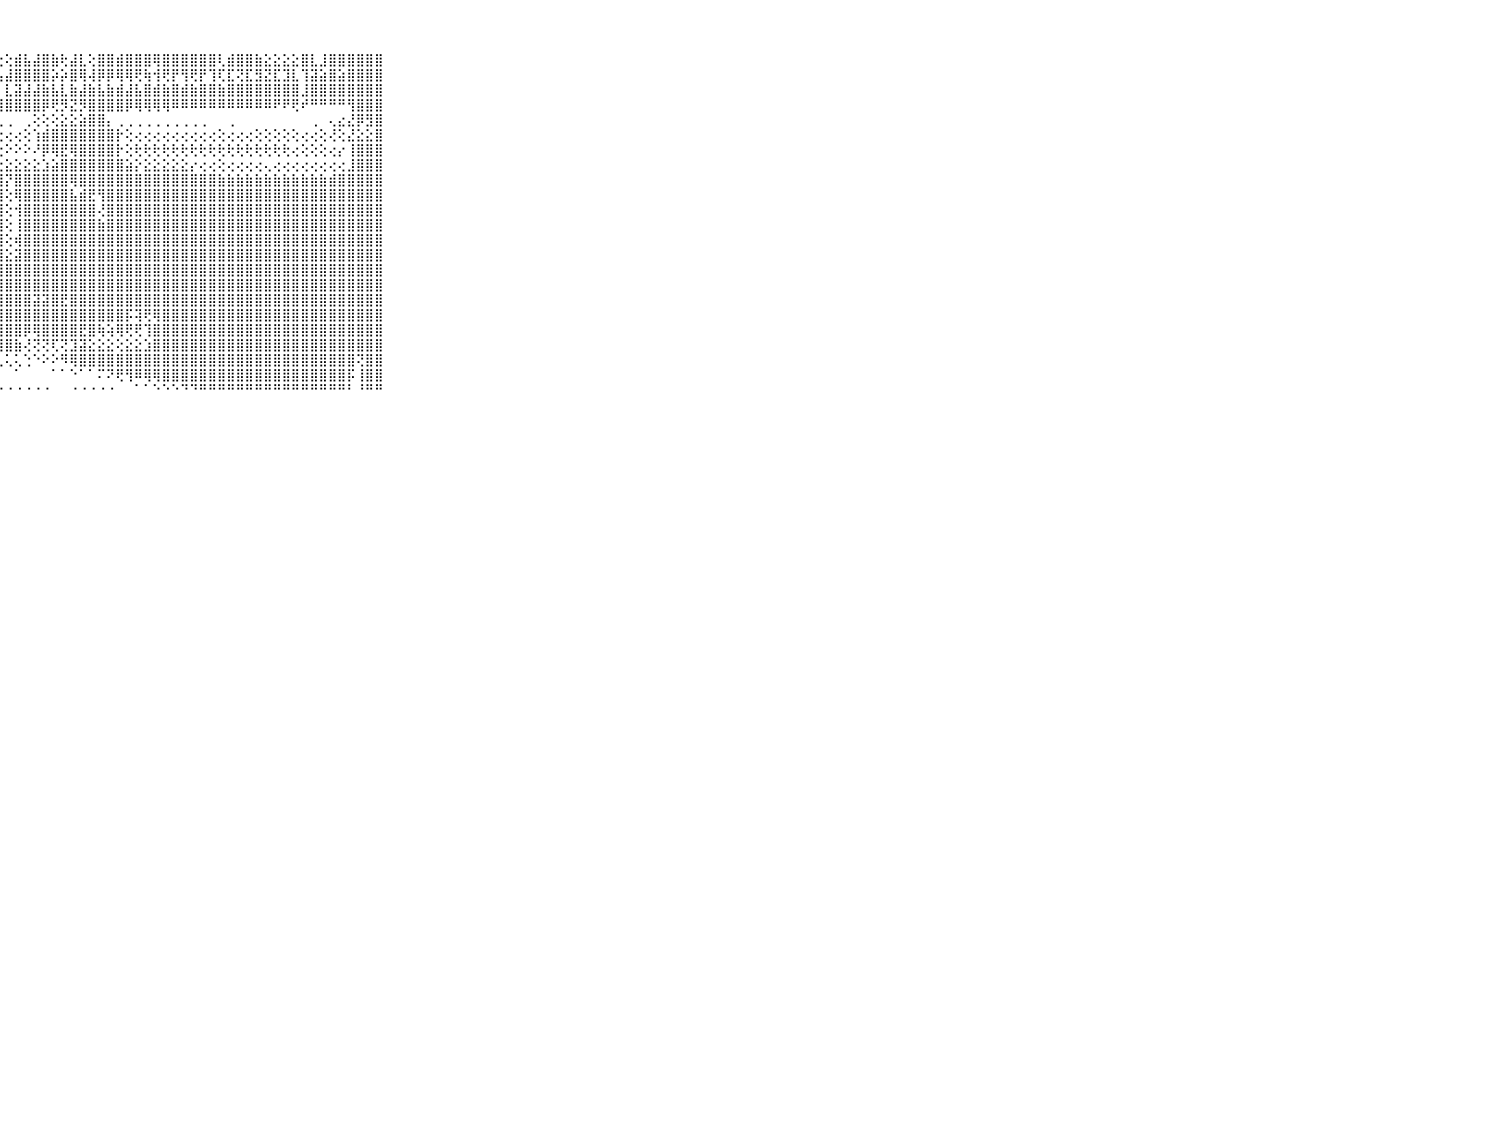

⠀⠀⠀⠀⠀⠀⠀⠀⠀⠀⠀⢕⣝⣟⣟⣟⢟⢏⢝⢕⢕⢹⣿⡏⡇⢕⣿⢕⢕⣾⣧⣼⣿⣷⢗⣼⣇⢕⣿⣿⣾⣿⣿⣿⢿⣿⣿⣿⣿⣿⣿⢇⣾⣿⣿⣷⣕⣕⣕⣕⣿⣇⣸⣿⣿⣿⣿⣿⣿⠀⠀⠀⠀⠀⠀⠀⠀⠀⠀⠀⠀
⠀⠀⠀⠀⠀⠀⠀⠀⠀⠀⠀⢕⢜⢟⢟⢕⢕⢕⢗⢕⢕⣿⣿⣽⣷⣱⣿⣧⣼⣿⣿⣿⣿⡵⡵⣿⢿⢼⡿⡿⢿⢿⢟⢷⢺⢟⡟⢻⢟⡟⢹⢏⣏⢝⣏⣻⣝⣏⣹⣇⢹⣽⣵⣿⣵⣿⣿⣿⣿⠀⠀⠀⠀⠀⠀⠀⠀⠀⠀⠀⠀
⠀⠀⠀⠀⠀⠀⠀⠀⠀⠀⠀⡇⢕⢕⢕⢜⢝⣿⣿⣿⣹⣹⣹⣽⣼⣽⣿⡇⣇⣽⣼⣼⣷⣧⣇⣷⣼⣷⣧⣷⣾⣼⣧⣿⣾⣷⣿⣾⣷⣿⣿⣷⣿⣿⣿⣿⣿⣿⣿⣿⣸⣿⣿⣿⣿⣿⣿⣿⣿⠀⠀⠀⠀⠀⠀⠀⠀⠀⠀⠀⠀
⠀⠀⠀⠀⠀⠀⠀⠀⠀⠀⠀⣿⡇⢕⢕⢕⣾⣿⣿⣿⣿⣿⣿⣿⣿⣿⣿⣿⣿⣿⣿⣿⡿⢟⡻⣝⡻⣿⣿⣿⣿⡿⢿⢿⢿⢿⠿⠿⠿⠿⠿⠿⠿⠿⠿⠿⠿⠟⠟⢟⠞⠛⠛⠛⠛⢻⣿⣿⣿⠀⠀⠀⠀⠀⠀⠀⠀⠀⠀⠀⠀
⠀⠀⠀⠀⠀⠀⠀⠀⠀⠀⠀⢍⢍⢍⢉⢉⢉⢉⢉⢁⢈⢁⢁⠁⢁⢁⢁⢀⢀⠀⢀⢕⢕⢕⣕⣕⣵⣿⣿⡄⢀⢀⢀⢀⢀⢀⢀⢀⢀⢀⠀⠀⢀⠀⠀⠀⠀⠀⠀⠀⠀⢀⠀⢄⣔⣜⡿⣻⣿⠀⠀⠀⠀⠀⠀⠀⠀⠀⠀⠀⠀
⠀⠀⠀⠀⠀⠀⠀⠀⠀⠀⠀⢧⢕⢕⢕⢕⢕⢕⢕⢕⢕⢔⢔⢕⢔⢔⢔⢔⢔⢔⢕⢱⣾⣿⣿⣿⣿⣿⣿⣿⡗⢕⢔⢔⢔⢔⢔⢔⢔⢔⢔⢕⢔⢔⢔⢕⢕⢕⢕⢕⢔⢔⢕⢜⢕⣜⣕⣕⣿⠀⠀⠀⠀⠀⠀⠀⠀⠀⠀⠀⠀
⠀⠀⠀⠀⠀⠀⠀⠀⠀⠀⠀⣏⡇⢑⢕⢑⢑⢕⢑⢕⢕⢕⢕⢕⢕⢕⢕⢕⠕⠕⠕⠜⡿⢿⣟⢿⣿⣿⣿⣿⡗⢕⢗⢗⢗⢗⢗⢗⢗⢗⢗⢗⢗⢗⢗⢗⢗⢗⢗⢔⢕⢕⢕⢔⡔⢸⣿⣿⣿⠀⠀⠀⠀⠀⠀⠀⠀⠀⠀⠀⠀
⠀⠀⠀⠀⠀⠀⠀⠀⠀⠀⠀⣿⣽⣵⣵⣵⣵⣵⣵⣵⣵⣕⣕⣕⣕⣕⣕⣕⣕⣕⣕⣕⣱⣵⣿⣿⣿⣿⣿⣿⣿⣵⡕⣕⣕⣕⣕⣕⡔⢔⢔⢕⢔⢔⢔⢔⢄⢔⢔⢔⢔⢔⢔⢔⢔⣸⣿⣿⣿⠀⠀⠀⠀⠀⠀⠀⠀⠀⠀⠀⠀
⠀⠀⠀⠀⠀⠀⠀⠀⠀⠀⠀⣿⣿⣿⣿⣿⣿⣿⣿⣿⣿⡇⢱⣿⣿⣿⣿⣿⡝⣿⣿⣿⣿⣿⣿⢿⣿⣿⣿⣿⣿⣿⣿⣿⣿⣿⣿⣿⣿⣿⣿⣷⣷⣷⣷⣷⣷⣷⣷⣷⣷⣷⣷⣾⣿⣿⣿⣿⣿⠀⠀⠀⠀⠀⠀⠀⠀⠀⠀⠀⠀
⠀⠀⠀⠀⠀⠀⠀⠀⠀⠀⠀⣿⣿⣿⣿⣿⣿⣿⣿⣿⣿⢕⢸⣿⣿⣿⣿⣿⢕⢿⣿⣿⣿⣿⣿⣧⣾⣟⢻⣿⣿⣿⣿⣿⣿⣿⣿⣿⣿⣿⣿⣿⣿⣿⣿⣿⣿⣿⣿⣿⣿⣿⣿⣿⣿⣿⣿⣿⣿⠀⠀⠀⠀⠀⠀⠀⠀⠀⠀⠀⠀
⠀⠀⠀⠀⠀⠀⠀⠀⠀⠀⠀⣿⣿⣿⣿⣿⣿⣿⣿⣿⣿⢕⢸⣿⣿⣿⣿⣿⢕⢺⣿⣿⣿⣿⣿⣿⣿⣿⢜⣿⣿⣿⣿⣿⣿⣿⣿⣿⣿⣿⣿⣿⣿⣿⣿⣿⣿⣿⣿⣿⣿⣿⣿⣿⣿⣿⣿⣿⣿⠀⠀⠀⠀⠀⠀⠀⠀⠀⠀⠀⠀
⠀⠀⠀⠀⠀⠀⠀⠀⠀⠀⠀⣿⣿⣿⣿⣿⣿⣿⣿⣿⣿⡇⢸⣿⣿⣿⣿⣿⢕⢸⣿⣿⣿⣿⣿⣿⣿⣿⣷⣿⣿⣿⣿⣿⣿⣿⣿⣿⣿⣿⣿⣿⣿⣿⣿⣿⣿⣿⣿⣿⣿⣿⣿⣿⣿⣿⣿⣿⣿⠀⠀⠀⠀⠀⠀⠀⠀⠀⠀⠀⠀
⠀⠀⠀⠀⠀⠀⠀⠀⠀⠀⠀⣿⣿⣿⣿⣿⣿⣿⣿⣿⣿⡕⢸⣿⣿⣿⣿⣿⢕⢾⣿⣿⣿⣿⣿⣿⣿⣿⣿⣿⣿⣿⣿⣿⣿⣿⣿⣿⣿⣿⣿⣿⣿⣿⣿⣿⣿⣿⣿⣿⣿⣿⣿⣿⣿⣿⣿⣿⣿⠀⠀⠀⠀⠀⠀⠀⠀⠀⠀⠀⠀
⠀⠀⠀⠀⠀⠀⠀⠀⠀⠀⠀⣿⣿⣿⣿⣿⣿⣿⣿⣿⣿⣷⣾⣿⣿⣿⣿⣿⣕⣽⣿⣿⣿⣿⣿⣿⣿⣿⣿⣿⣿⣿⣿⣿⣿⣿⣿⣿⣿⣿⣿⣿⣿⣿⣿⣿⣿⣿⣿⣿⣿⣿⣿⣿⣿⣿⣿⣿⣿⠀⠀⠀⠀⠀⠀⠀⠀⠀⠀⠀⠀
⠀⠀⠀⠀⠀⠀⠀⠀⠀⠀⠀⣿⣿⣿⣿⣿⣿⣿⣿⣿⣿⣿⣿⣿⣿⣿⣿⣿⣿⣿⣿⣿⣿⣿⣿⣿⣿⣿⣿⣿⣿⣿⣿⣿⣿⣿⣿⣿⣿⣿⣿⣿⣿⣿⣿⣿⣿⣿⣿⣿⣿⣿⣿⣿⣿⣿⣿⣿⣿⠀⠀⠀⠀⠀⠀⠀⠀⠀⠀⠀⠀
⠀⠀⠀⠀⠀⠀⠀⠀⠀⠀⠀⢻⢟⢟⢟⢟⢻⢿⢿⢿⢿⣿⣿⣿⢿⢿⣿⣿⣿⣿⣿⣿⣿⣿⣿⣿⣿⣿⣿⣿⣿⣿⣿⣿⣿⣿⣿⣿⣿⣿⣿⣿⣿⣿⣿⣿⣿⣿⣿⣿⣿⣿⣿⣿⣿⣿⣿⣿⣿⠀⠀⠀⠀⠀⠀⠀⠀⠀⠀⠀⠀
⠀⠀⠀⠀⠀⠀⠀⠀⠀⠀⠀⢕⢕⢕⢕⢑⠁⠑⢑⠜⠝⠟⢟⢝⢕⢕⢸⣿⣿⣿⣿⣽⣽⣿⣟⣿⣿⣿⣿⣿⣿⣿⣿⣿⣿⣿⣿⣿⣿⣿⣿⣿⣿⣿⣿⣿⣿⣿⣿⣿⣿⣿⣿⣿⣿⣿⣿⣿⣿⠀⠀⠀⠀⠀⠀⠀⠀⠀⠀⠀⠀
⠀⠀⠀⠀⠀⠀⠀⠀⠀⠀⠀⢕⢕⢕⢕⢄⢀⢔⢔⢔⢔⣤⡅⣴⣷⣷⣧⣿⣿⣿⣿⣿⣿⣿⣿⣿⣿⣿⣿⣿⣿⡯⢽⢟⢿⣿⣿⣿⣿⣿⣿⣿⣿⣿⣿⣿⣿⣿⣿⣿⣿⣿⣿⣿⣿⣿⣿⣿⣿⠀⠀⠀⠀⠀⠀⠀⠀⠀⠀⠀⠀
⠀⠀⠀⠀⠀⠀⠀⠀⠀⠀⠀⢱⢵⢕⣔⢕⢕⢕⢕⢕⢱⣿⡇⢸⣝⣻⣿⣿⣿⣿⡿⢿⣿⣿⣿⣿⣟⣿⢷⢵⢿⢟⢟⢹⣿⣿⣿⣿⣿⣿⣿⣿⣿⣿⣿⣿⣿⣿⣿⣿⣿⣿⣿⣿⣿⣿⣿⣿⣿⠀⠀⠀⠀⠀⠀⠀⠀⠀⠀⠀⠀
⠀⠀⠀⠀⠀⠀⠀⠀⠀⠀⠀⠀⠀⠀⠁⠁⠁⠁⠁⠁⠘⠝⠕⠜⠟⢟⢻⣿⣿⣷⢜⢝⢝⢏⢝⣹⣽⣕⣕⣕⢕⣕⣕⣱⣿⣿⣿⣿⣿⣿⣿⣿⣿⣿⣿⣿⣿⣿⣿⣿⣿⣿⣿⣿⣿⣿⣿⣿⣿⠀⠀⠀⠀⠀⠀⠀⠀⠀⠀⠀⠀
⠀⠀⠀⠀⠀⠀⠀⠀⠀⠀⠀⠀⠀⠀⠀⠀⠀⠀⠀⠀⠀⠁⠐⠑⠕⠄⠄⢄⢅⢅⢑⠑⠕⠕⠻⢿⣿⣿⣿⣿⣿⣿⣿⣿⣿⣿⣿⣿⣿⣿⣿⣿⣿⣿⣿⣿⣿⣿⣿⣿⣿⣿⣿⣿⣿⣿⢝⣿⣿⠀⠀⠀⠀⠀⠀⠀⠀⠀⠀⠀⠀
⠀⠀⠀⠀⠀⠀⠀⠀⠀⠀⠀⠀⠀⠀⠀⠀⠀⠀⠀⠄⠀⠄⠄⢀⢀⠀⠀⠀⠀⠁⠀⠀⠀⠁⠁⠑⠁⠁⠍⠝⢟⢻⠿⢿⢿⣿⣿⣿⣿⣿⣿⣿⣿⣿⣿⣿⣿⣿⣿⣿⣿⣿⣿⣿⣿⡯⢸⣿⣿⠀⠀⠀⠀⠀⠀⠀⠀⠀⠀⠀⠀
⠀⠀⠀⠀⠀⠀⠀⠀⠀⠀⠀⠀⠀⠀⠀⠀⠀⠀⠀⠀⠀⠀⠀⠁⠁⠑⠑⠐⠐⠐⠐⠐⠐⠀⠀⠐⠐⠐⠐⠐⠀⠀⠁⠁⠑⠑⠑⠙⠙⠛⠛⠛⠛⠛⠛⠛⠛⠛⠛⠛⠛⠛⠛⠛⠛⠃⠘⠛⠛⠀⠀⠀⠀⠀⠀⠀⠀⠀⠀⠀⠀